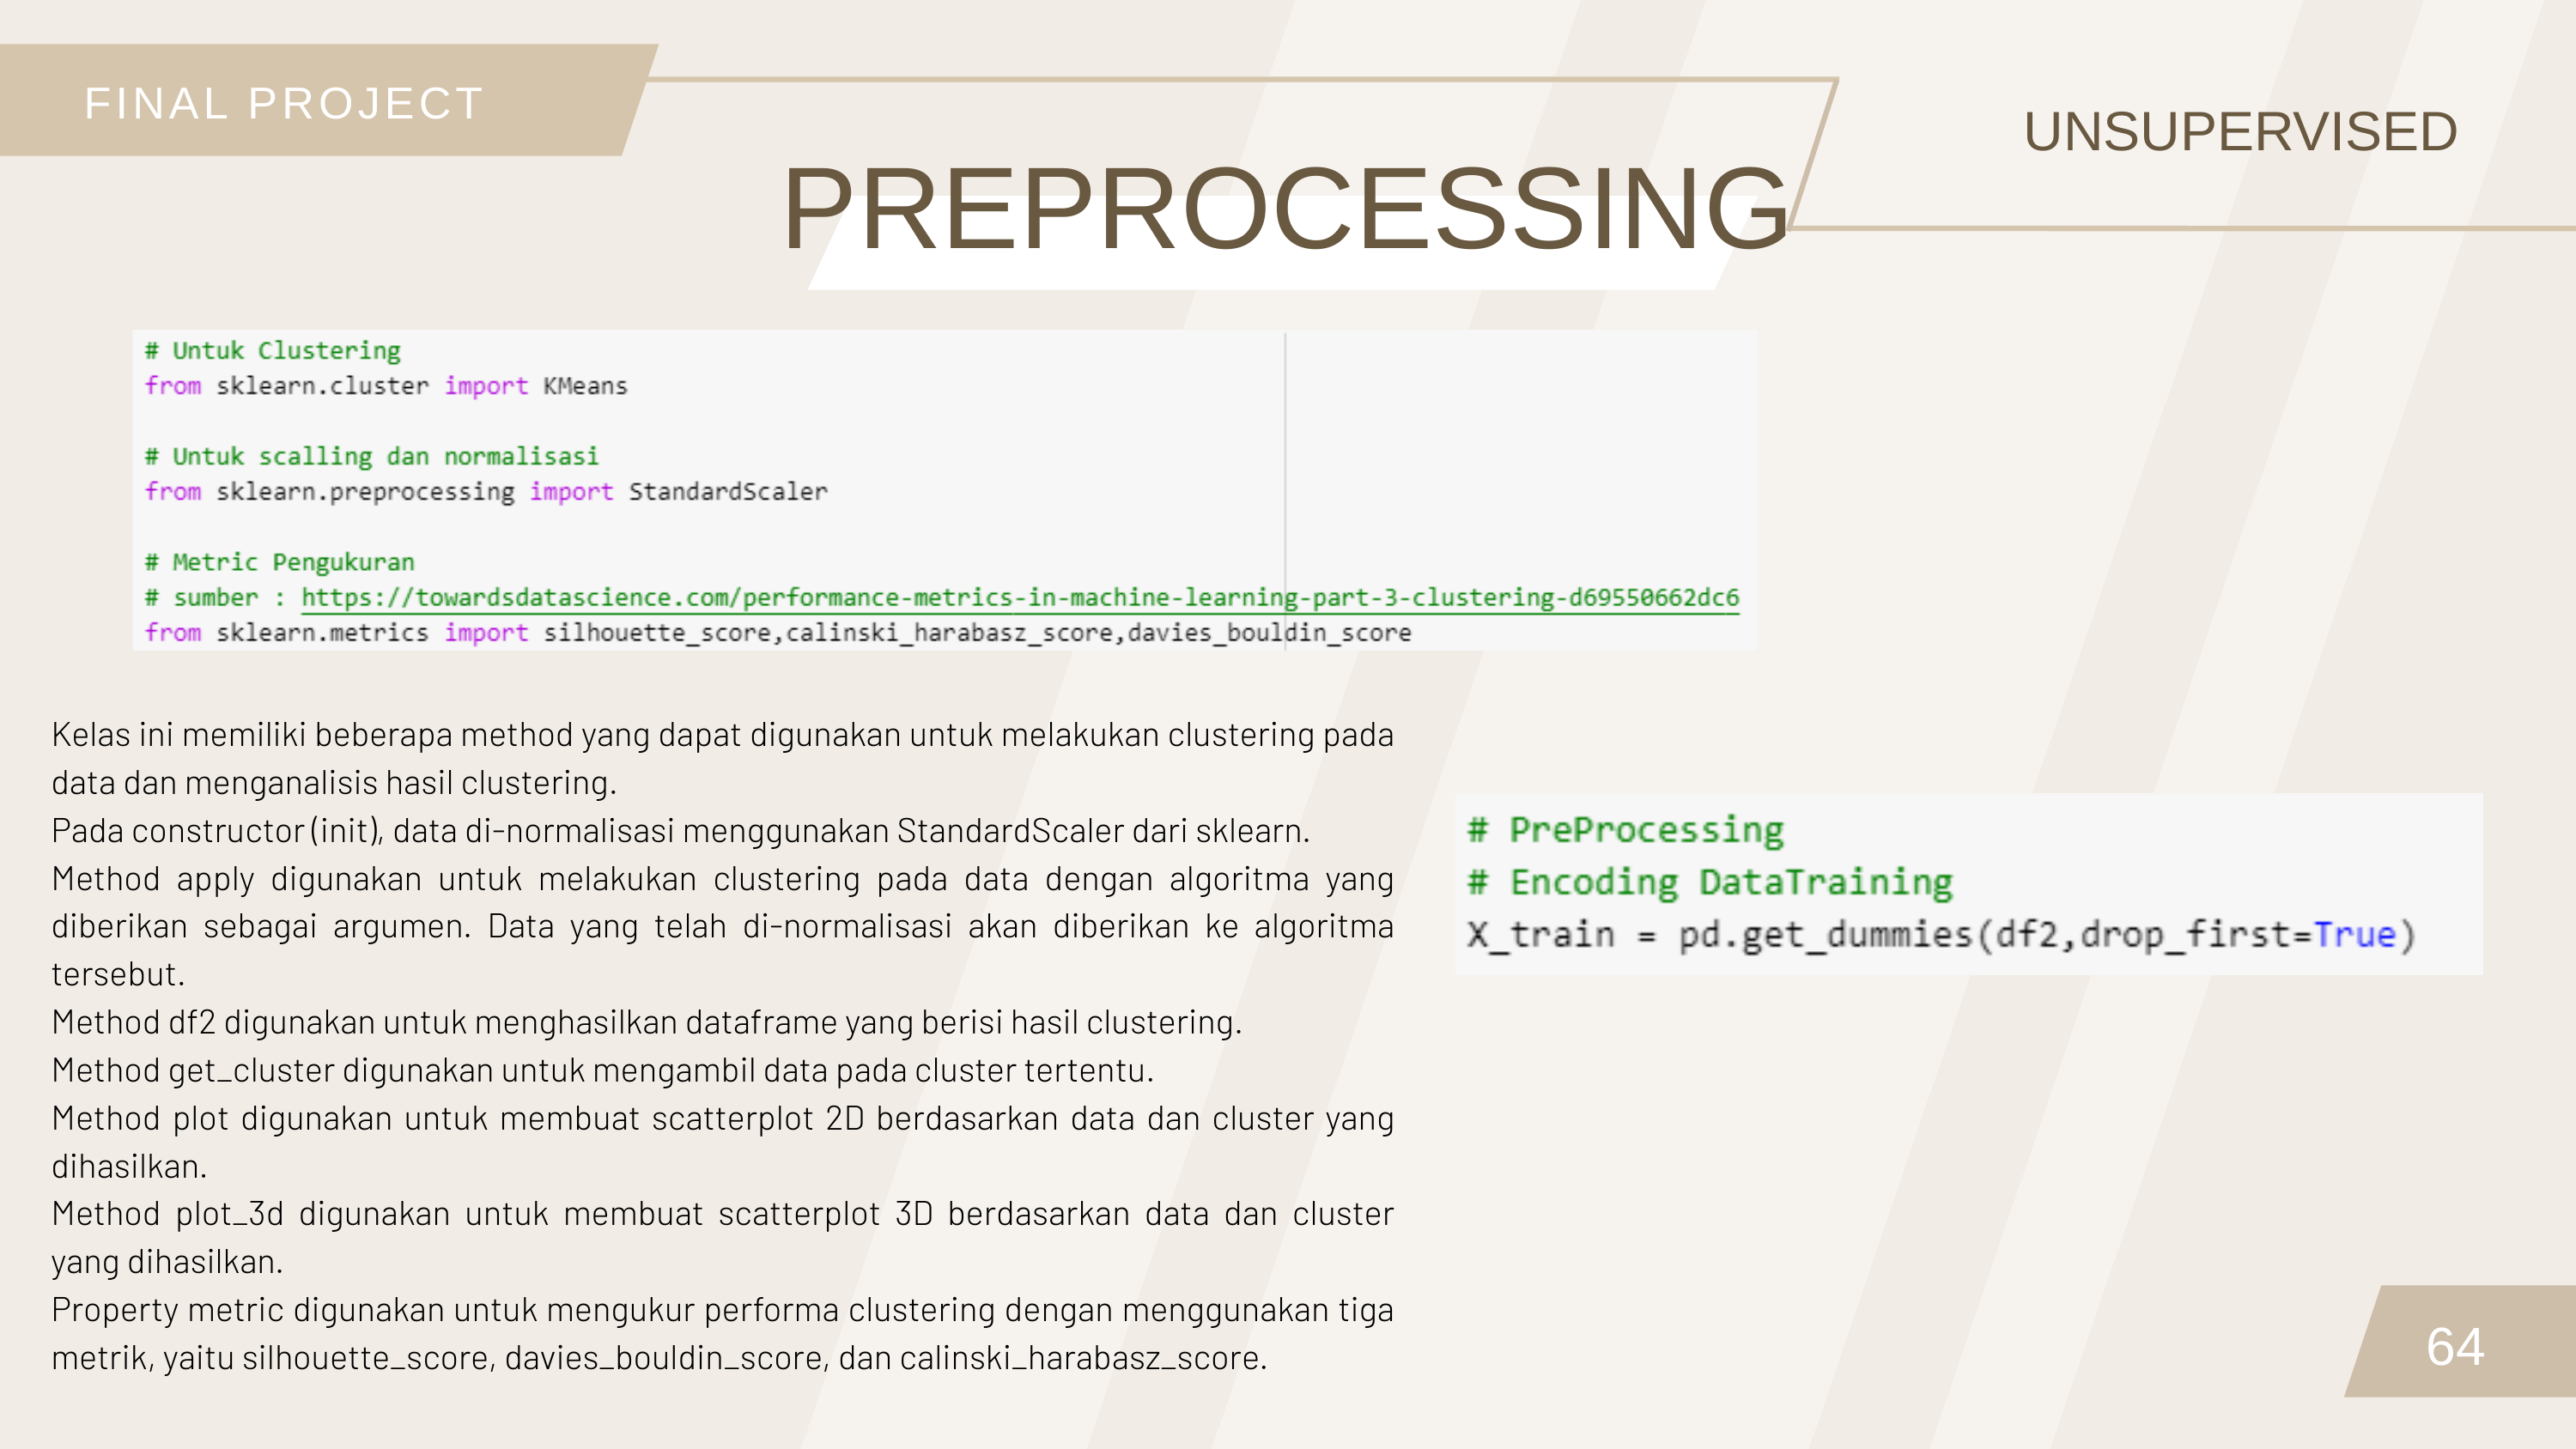

FINAL PROJECT

UNSUPERVISED
PREPROCESSING

Kelas ini memiliki beberapa method yang dapat digunakan untuk melakukan clustering pada data dan menganalisis hasil clustering.
Pada constructor (init), data di-normalisasi menggunakan StandardScaler dari sklearn.
Method apply digunakan untuk melakukan clustering pada data dengan algoritma yang diberikan sebagai argumen. Data yang telah di-normalisasi akan diberikan ke algoritma tersebut.
Method df2 digunakan untuk menghasilkan dataframe yang berisi hasil clustering.
Method get_cluster digunakan untuk mengambil data pada cluster tertentu.
Method plot digunakan untuk membuat scatterplot 2D berdasarkan data dan cluster yang dihasilkan.
Method plot_3d digunakan untuk membuat scatterplot 3D berdasarkan data dan cluster yang dihasilkan.
Property metric digunakan untuk mengukur performa clustering dengan menggunakan tiga metrik, yaitu silhouette_score, davies_bouldin_score, dan calinski_harabasz_score.

64